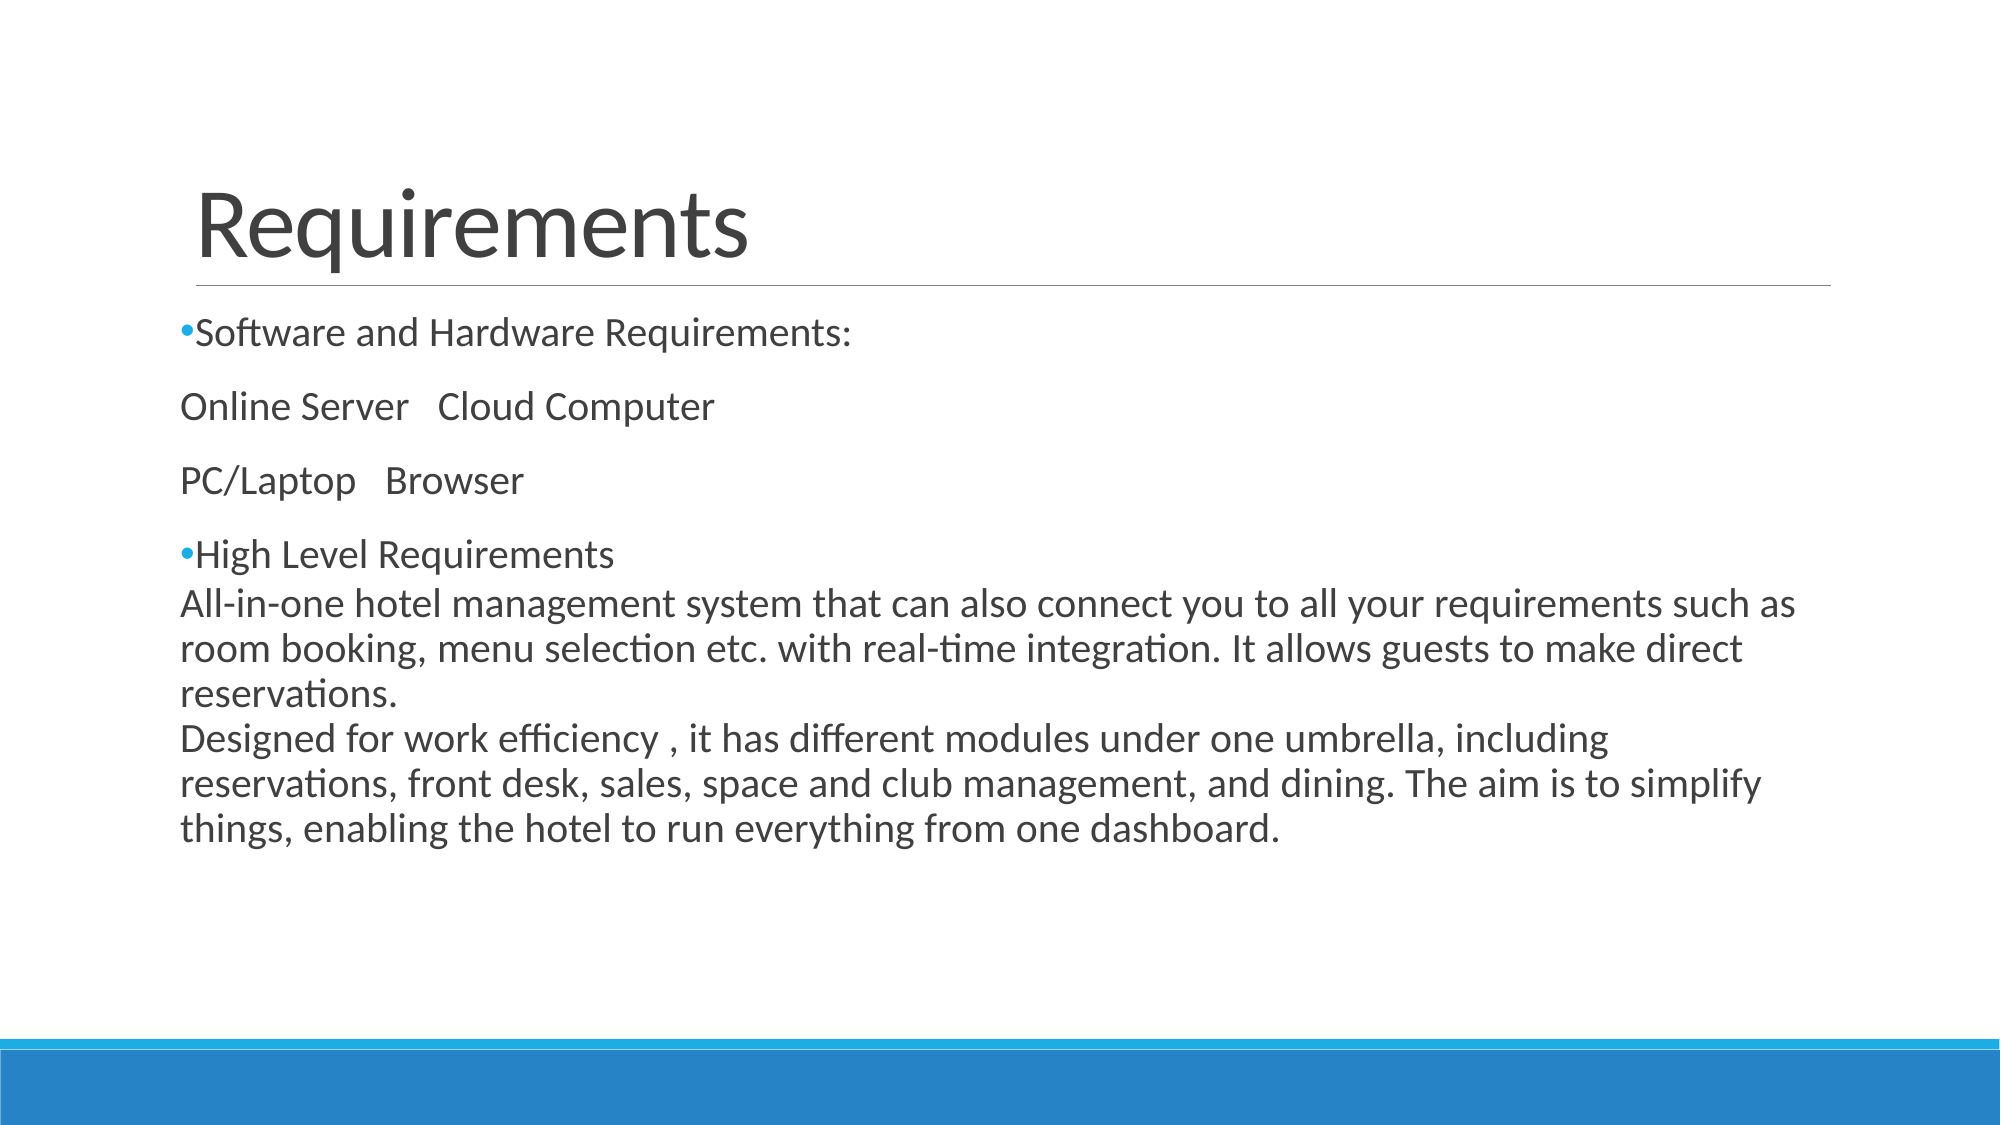

# Requirements
Software and Hardware Requirements:
Online Server   Cloud Computer
PC/Laptop   Browser
High Level Requirements
All-in-one hotel management system that can also connect you to all your requirements such as room booking, menu selection etc. with real-time integration. It allows guests to make direct reservations.
Designed for work efficiency , it has different modules under one umbrella, including reservations, front desk, sales, space and club management, and dining. The aim is to simplify things, enabling the hotel to run everything from one dashboard.